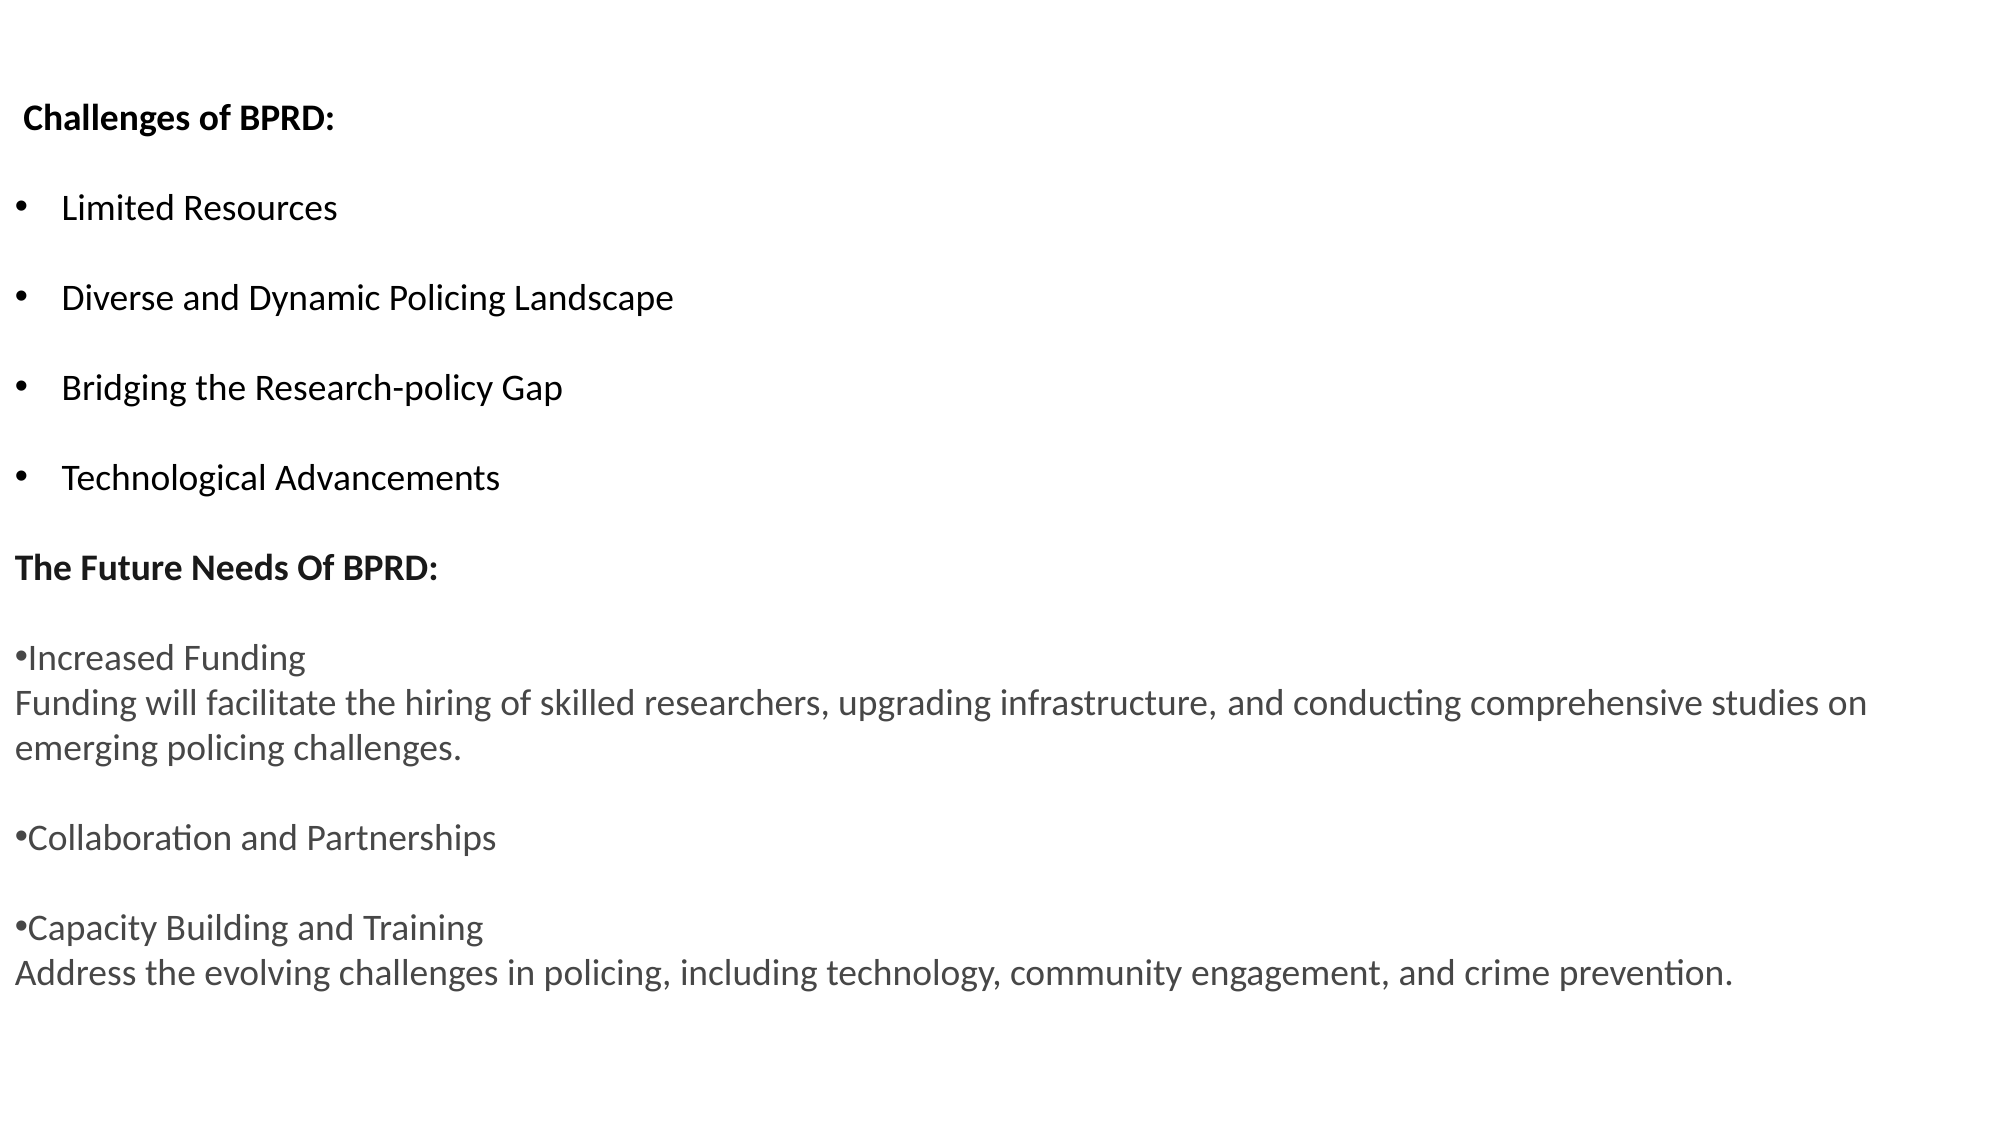

Challenges of BPRD:

Limited Resources

Diverse and Dynamic Policing Landscape

Bridging the Research-policy Gap

Technological Advancements

The Future Needs Of BPRD:

Increased Funding
Funding will facilitate the hiring of skilled researchers, upgrading infrastructure, and conducting comprehensive studies on emerging policing challenges.

Collaboration and Partnerships

Capacity Building and Training
Address the evolving challenges in policing, including technology, community engagement, and crime prevention.